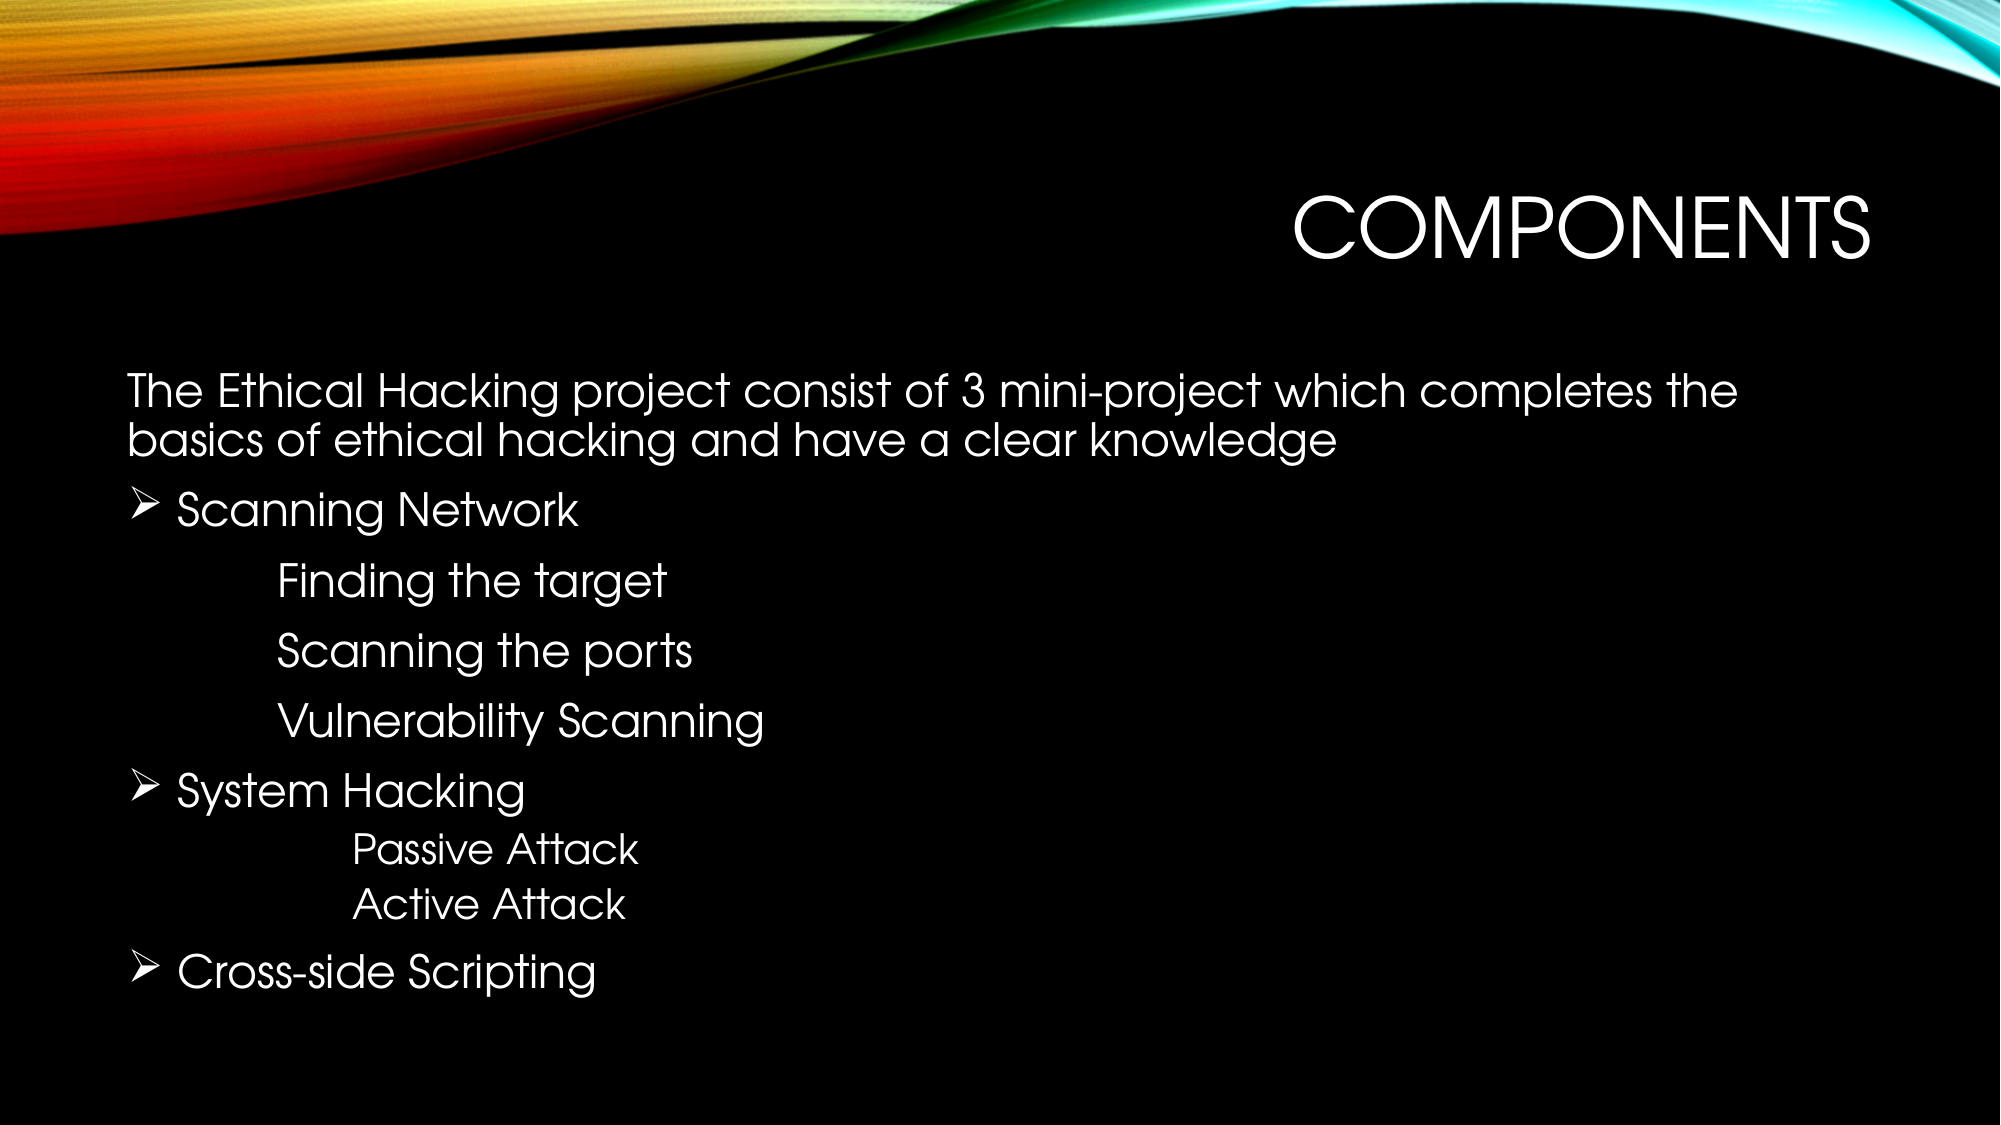

# Components
The Ethical Hacking project consist of 3 mini-project which completes the basics of ethical hacking and have a clear knowledge
 Scanning Network
	Finding the target
	Scanning the ports
	Vulnerability Scanning
 System Hacking
	Passive Attack
	Active Attack
 Cross-side Scripting